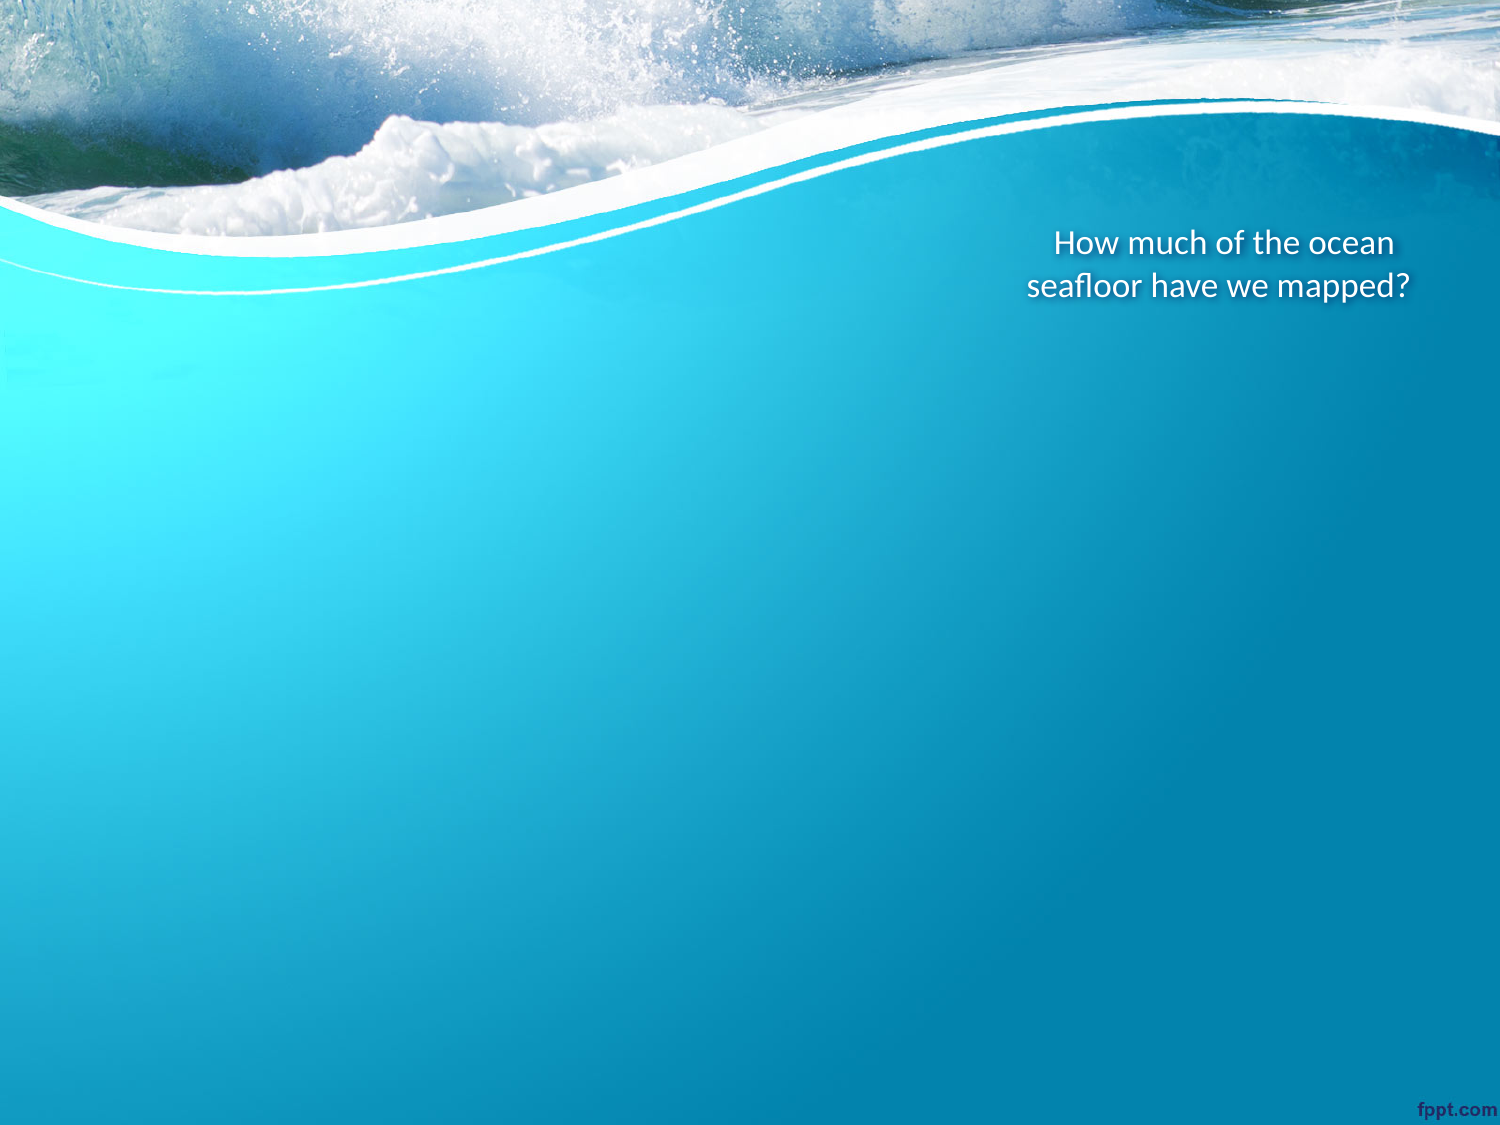

# How much of the ocean seafloor have we mapped?